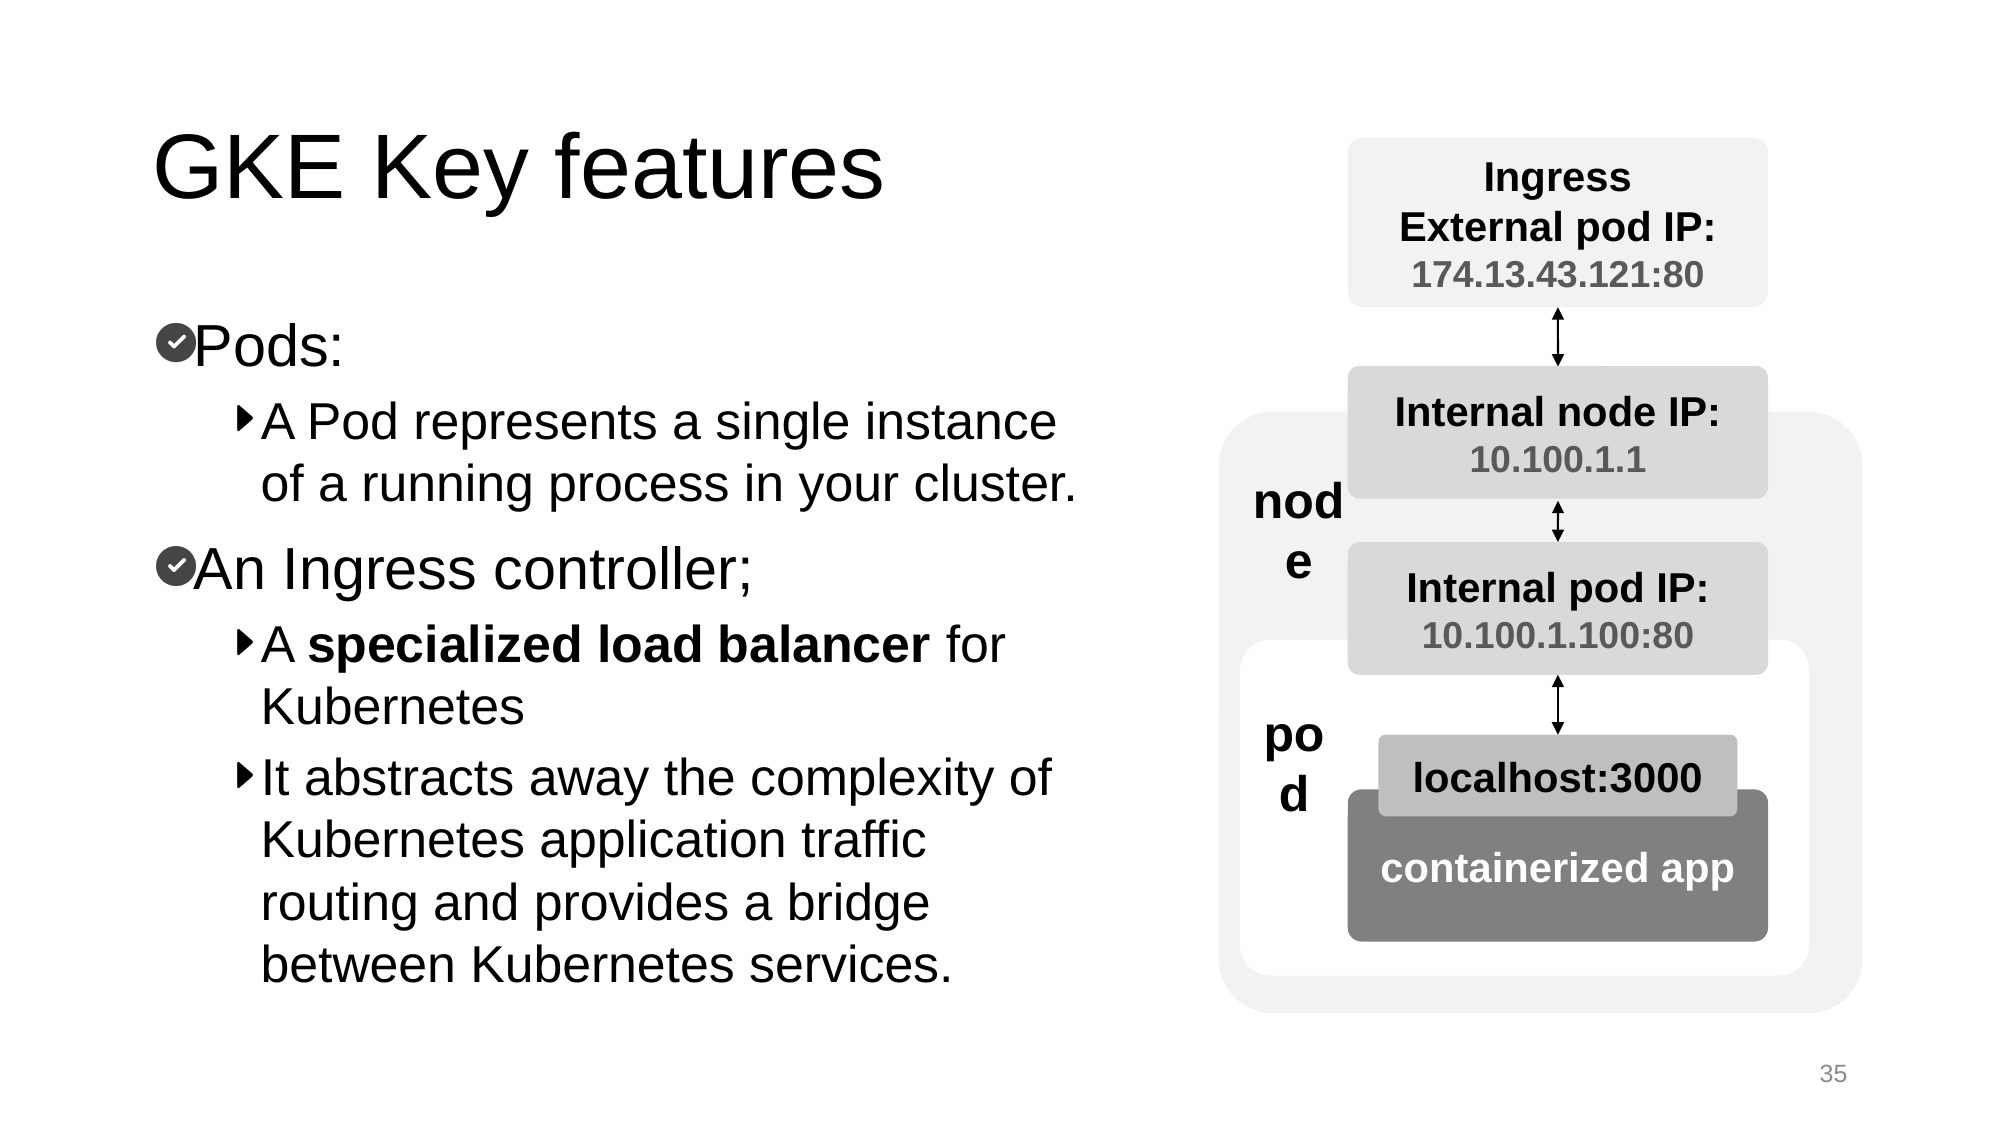

# GKE Key features
Ingress
External pod IP:
174.13.43.121:80
Pods:
A Pod represents a single instance of a running process in your cluster.
An Ingress controller;
A specialized load balancer for Kubernetes
It abstracts away the complexity of Kubernetes application traffic routing and provides a bridge between Kubernetes services.
Internal node IP: 10.100.1.1

node
Internal pod IP: 10.100.1.100:80

pod
localhost:3000
containerized app
35